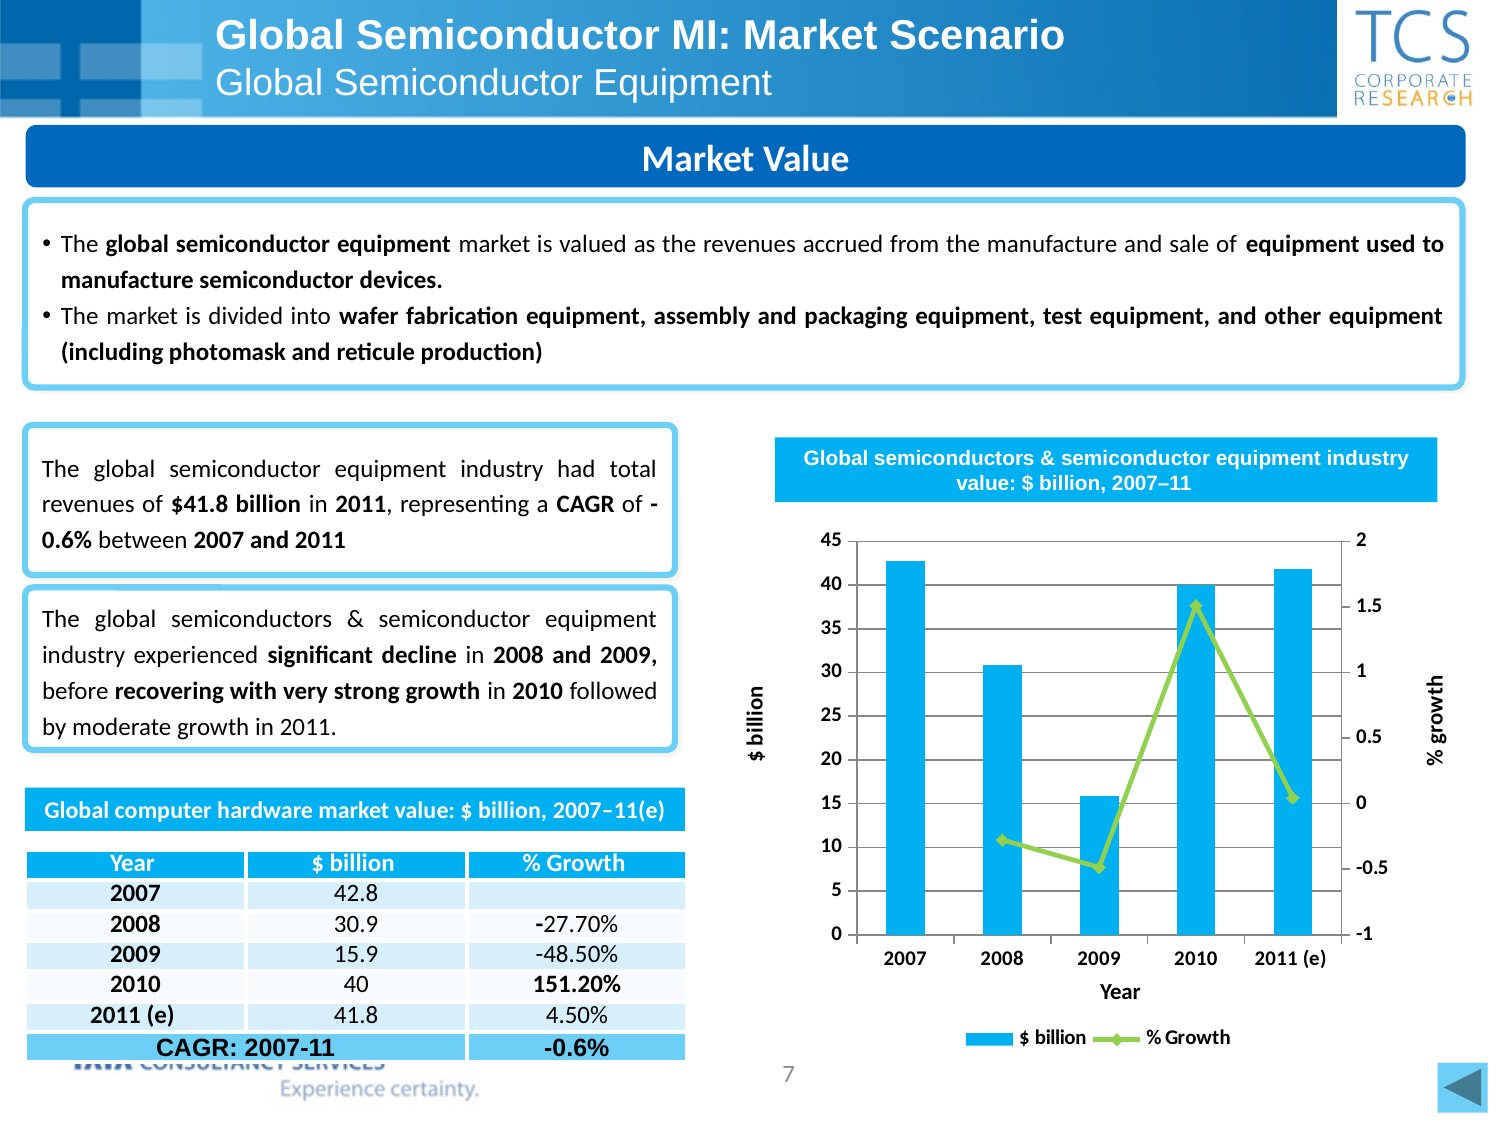

# Global Semiconductor MI: Market Scenario Global Semiconductor Equipment
Market Value
The global semiconductor equipment market is valued as the revenues accrued from the manufacture and sale of equipment used to manufacture semiconductor devices.
The market is divided into wafer fabrication equipment, assembly and packaging equipment, test equipment, and other equipment (including photomask and reticule production)
The global semiconductor equipment industry had total revenues of $41.8 billion in 2011, representing a CAGR of -0.6% between 2007 and 2011
Global semiconductors & semiconductor equipment industry value: $ billion, 2007–11

### Chart

| Category | $ billion  | % Growth  |
|---|---|---|
| 2007 | 42.8 | None |
| 2008 | 30.9 | -0.277 |
| 2009 | 15.9 | -0.4850000000000001 |
| 2010 | 40.0 | 1.512 |
| 2011 (e)  | 41.8 | 0.045000000000000005 |
The global semiconductors & semiconductor equipment industry experienced significant decline in 2008 and 2009, before recovering with very strong growth in 2010 followed by moderate growth in 2011.
% growth
$ billion
Global computer hardware market value: $ billion, 2007–11(e)
| Year | $ billion | % Growth |
| --- | --- | --- |
| 2007 | 42.8 |  |
| 2008 | 30.9 | -27.70% |
| 2009 | 15.9 | -48.50% |
| 2010 | 40 | 151.20% |
| 2011 (e) | 41.8 | 4.50% |
| CAGR: 2007-11 |  | -0.6% |
Year
7